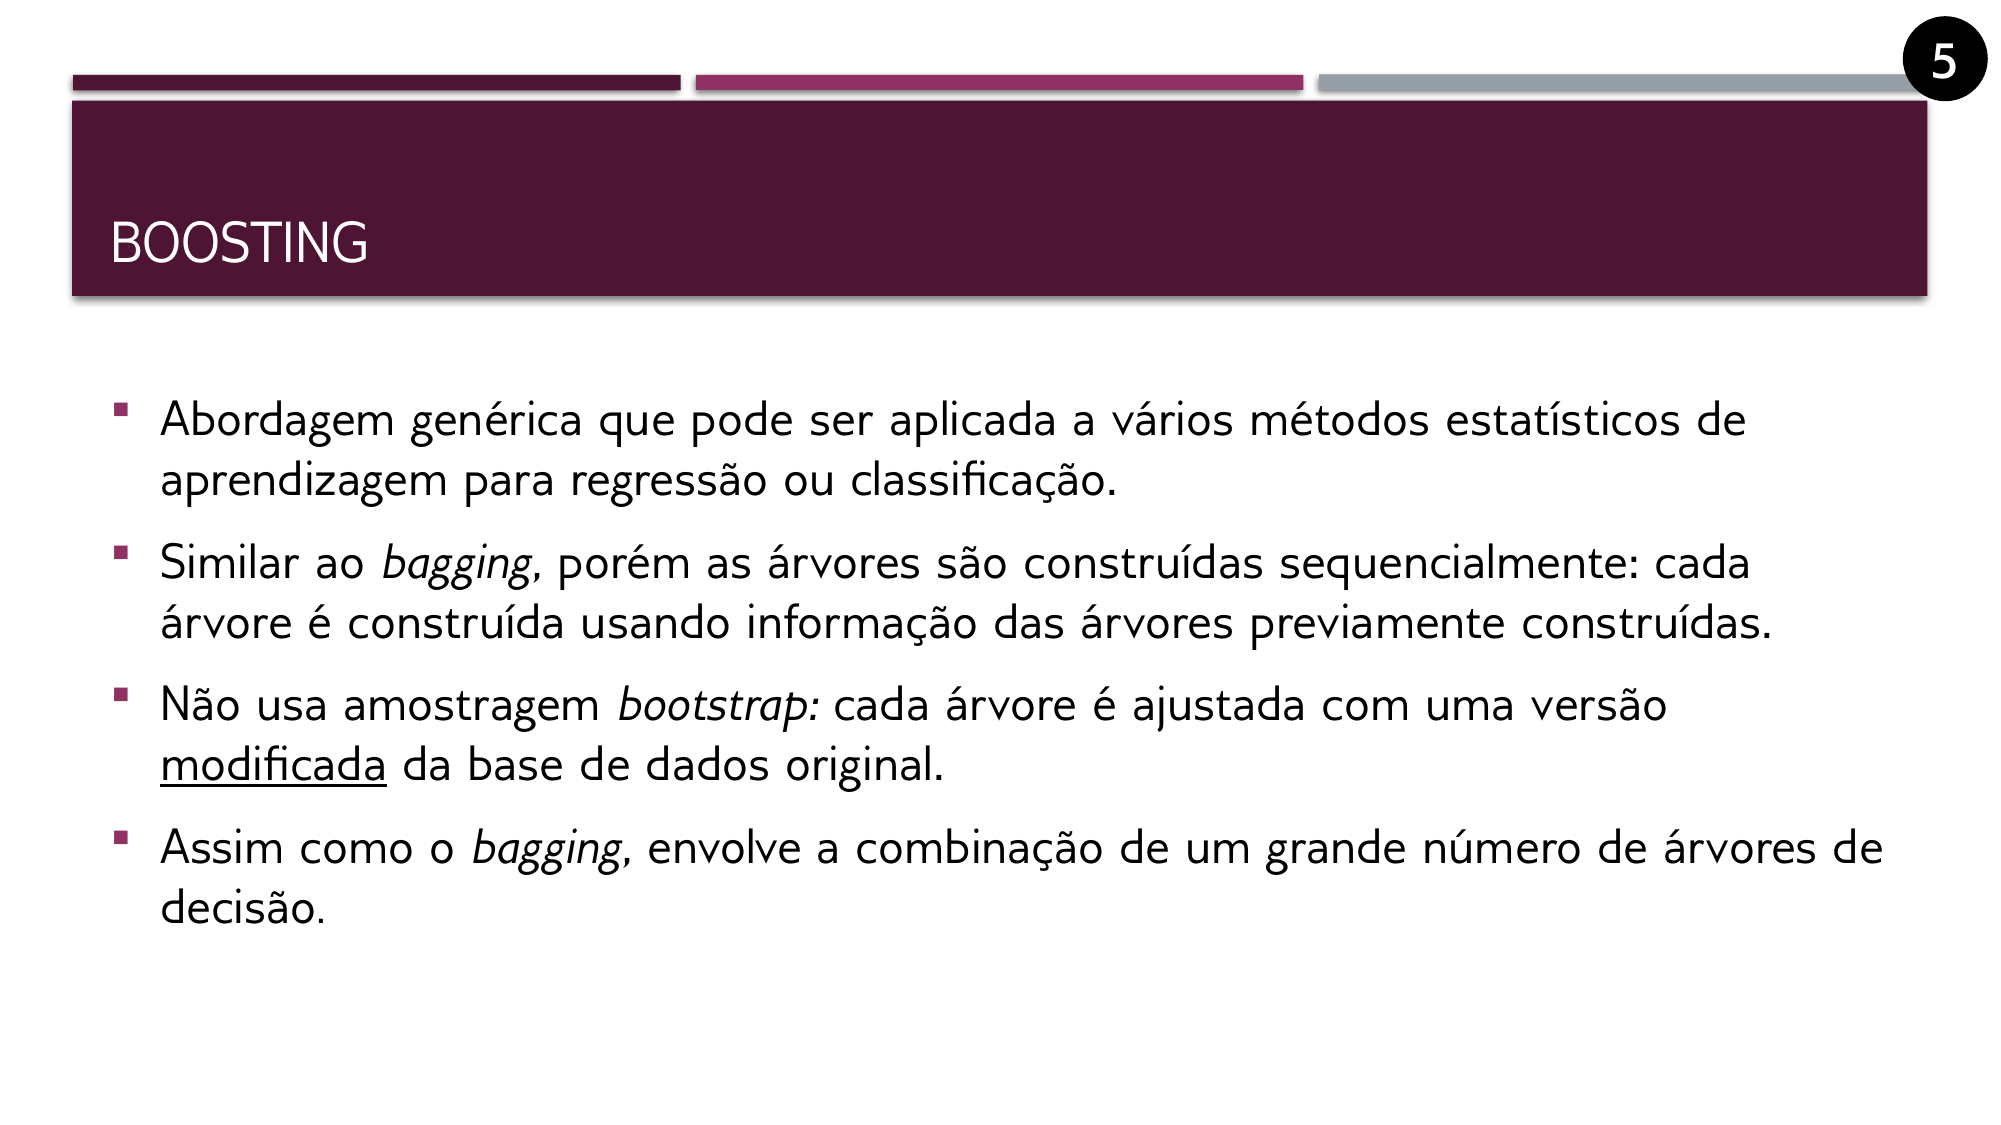

5
# boosting
Abordagem genérica que pode ser aplicada a vários métodos estatísticos de aprendizagem para regressão ou classificação.
Similar ao bagging, porém as árvores são construídas sequencialmente: cada árvore é construída usando informação das árvores previamente construídas.
Não usa amostragem bootstrap: cada árvore é ajustada com uma versão modificada da base de dados original.
Assim como o bagging, envolve a combinação de um grande número de árvores de decisão.